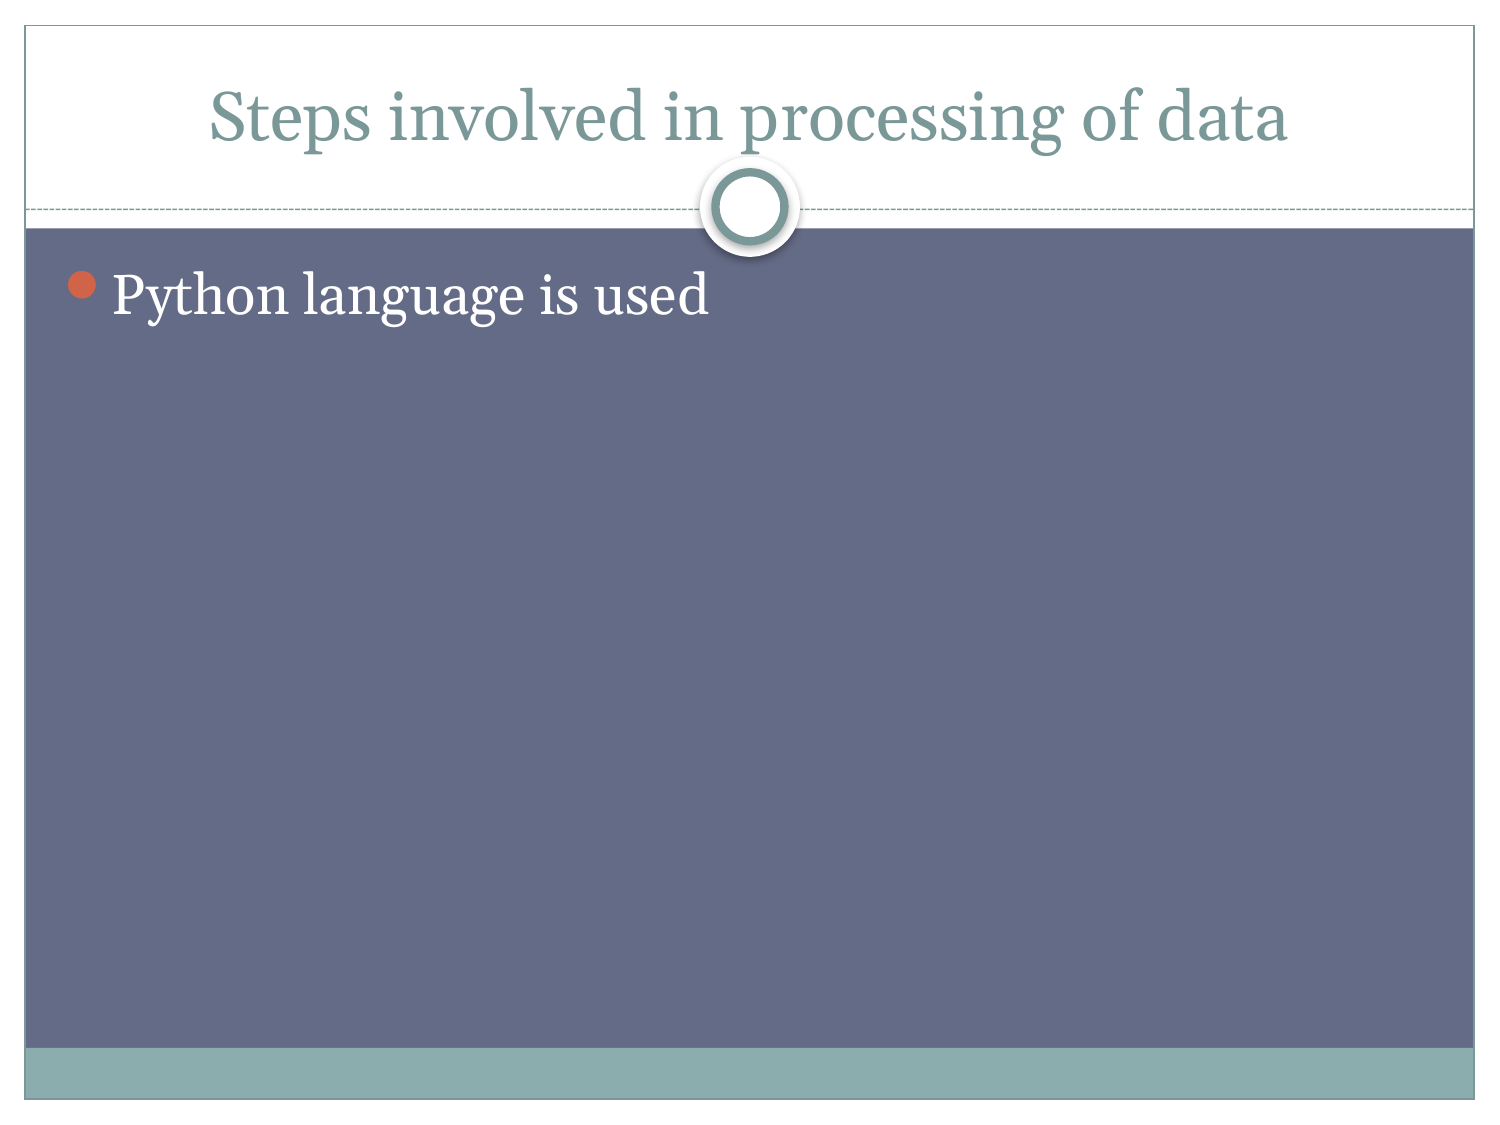

# Steps involved in processing of data
Python language is used